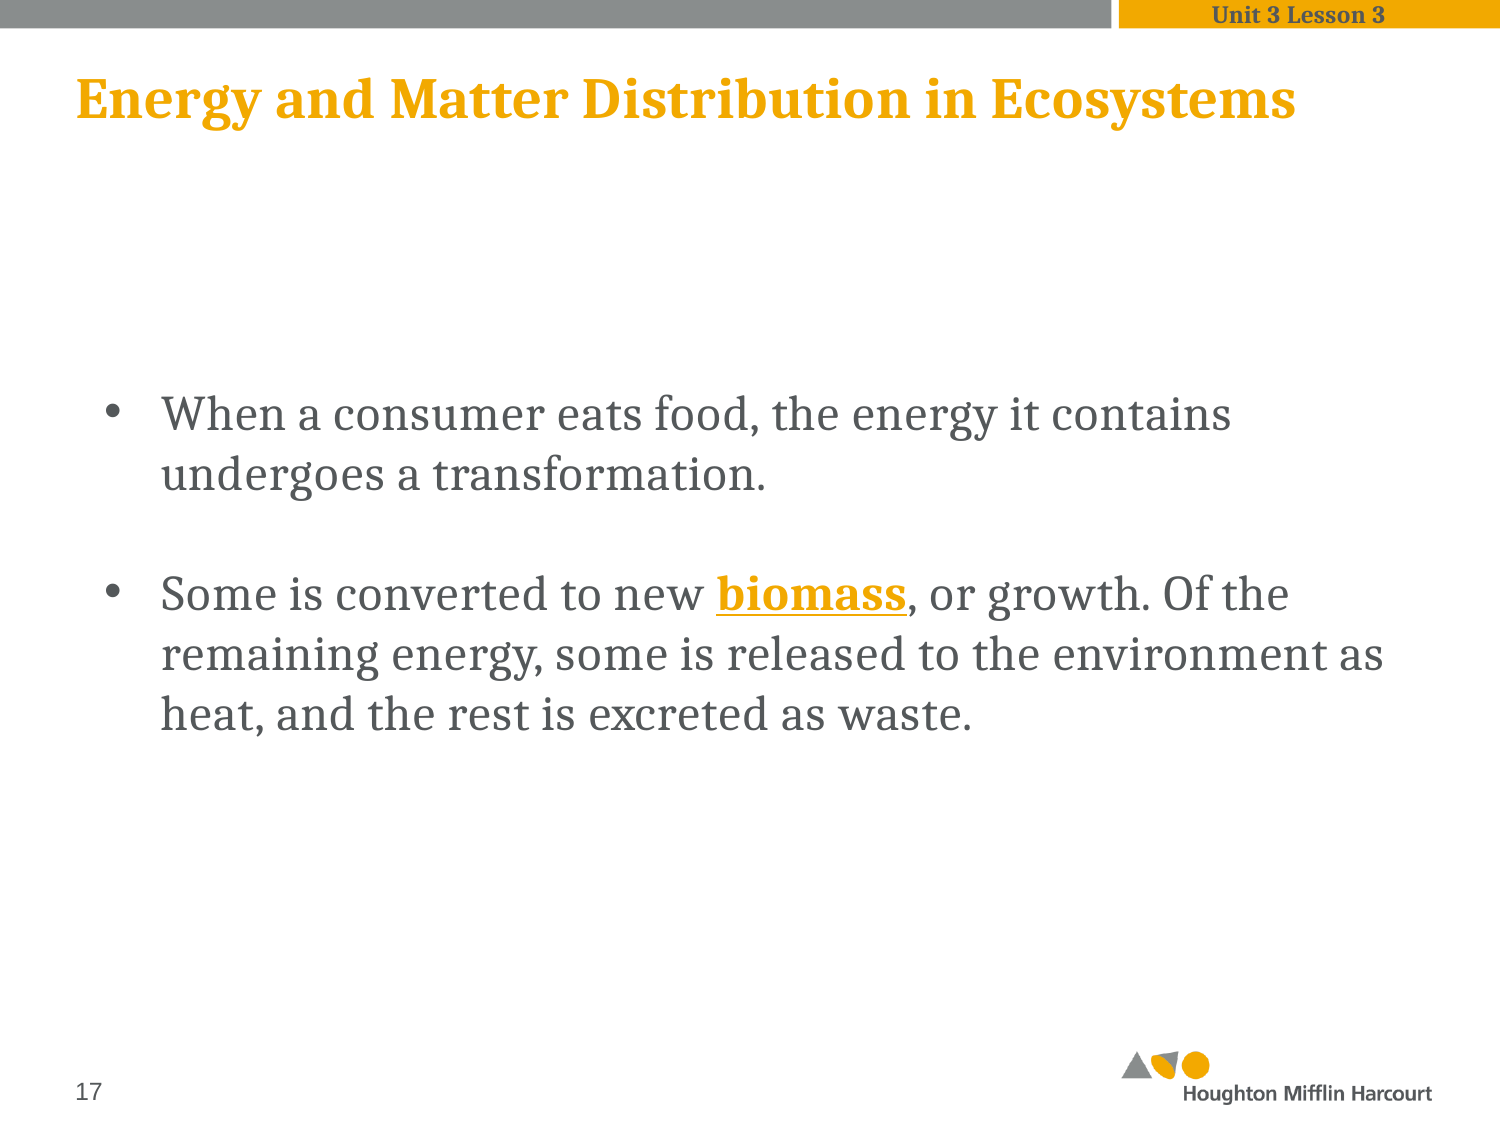

Unit 3 Lesson 3
# Energy and Matter Distribution in Ecosystems
When a consumer eats food, the energy it contains undergoes a transformation.
Some is converted to new biomass, or growth. Of the remaining energy, some is released to the environment as heat, and the rest is excreted as waste.
17